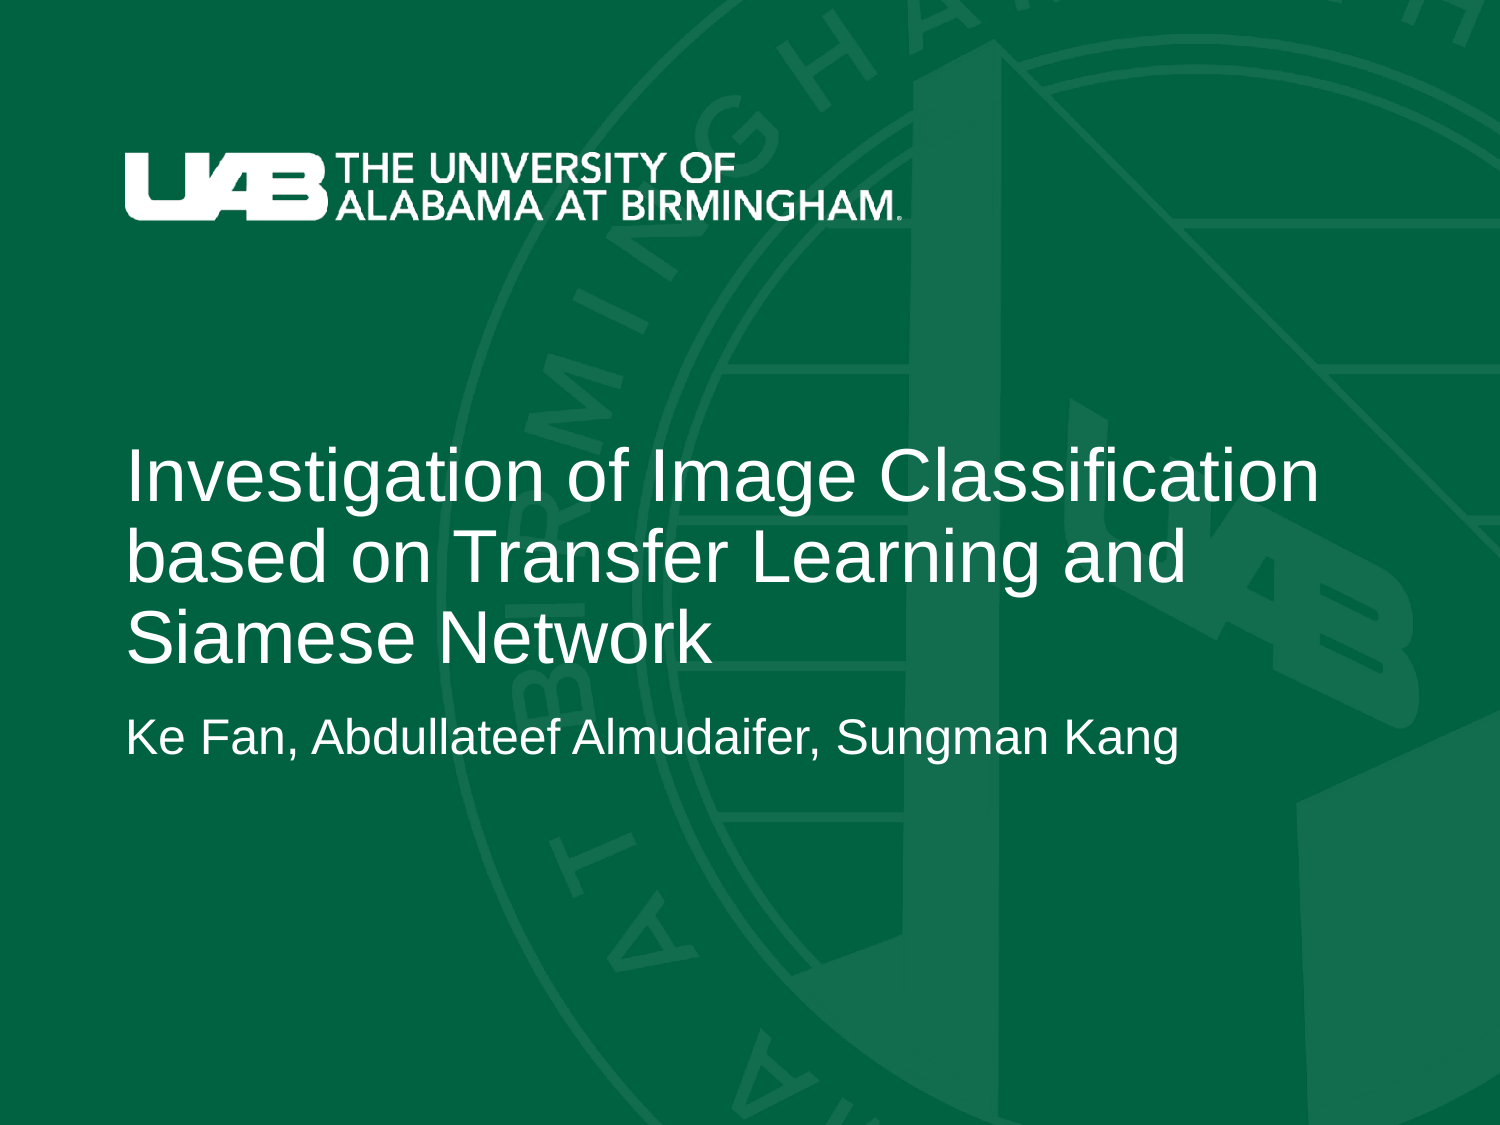

# Investigation of Image Classification based on Transfer Learning and Siamese Network

Ke Fan, Abdullateef Almudaifer, Sungman Kang